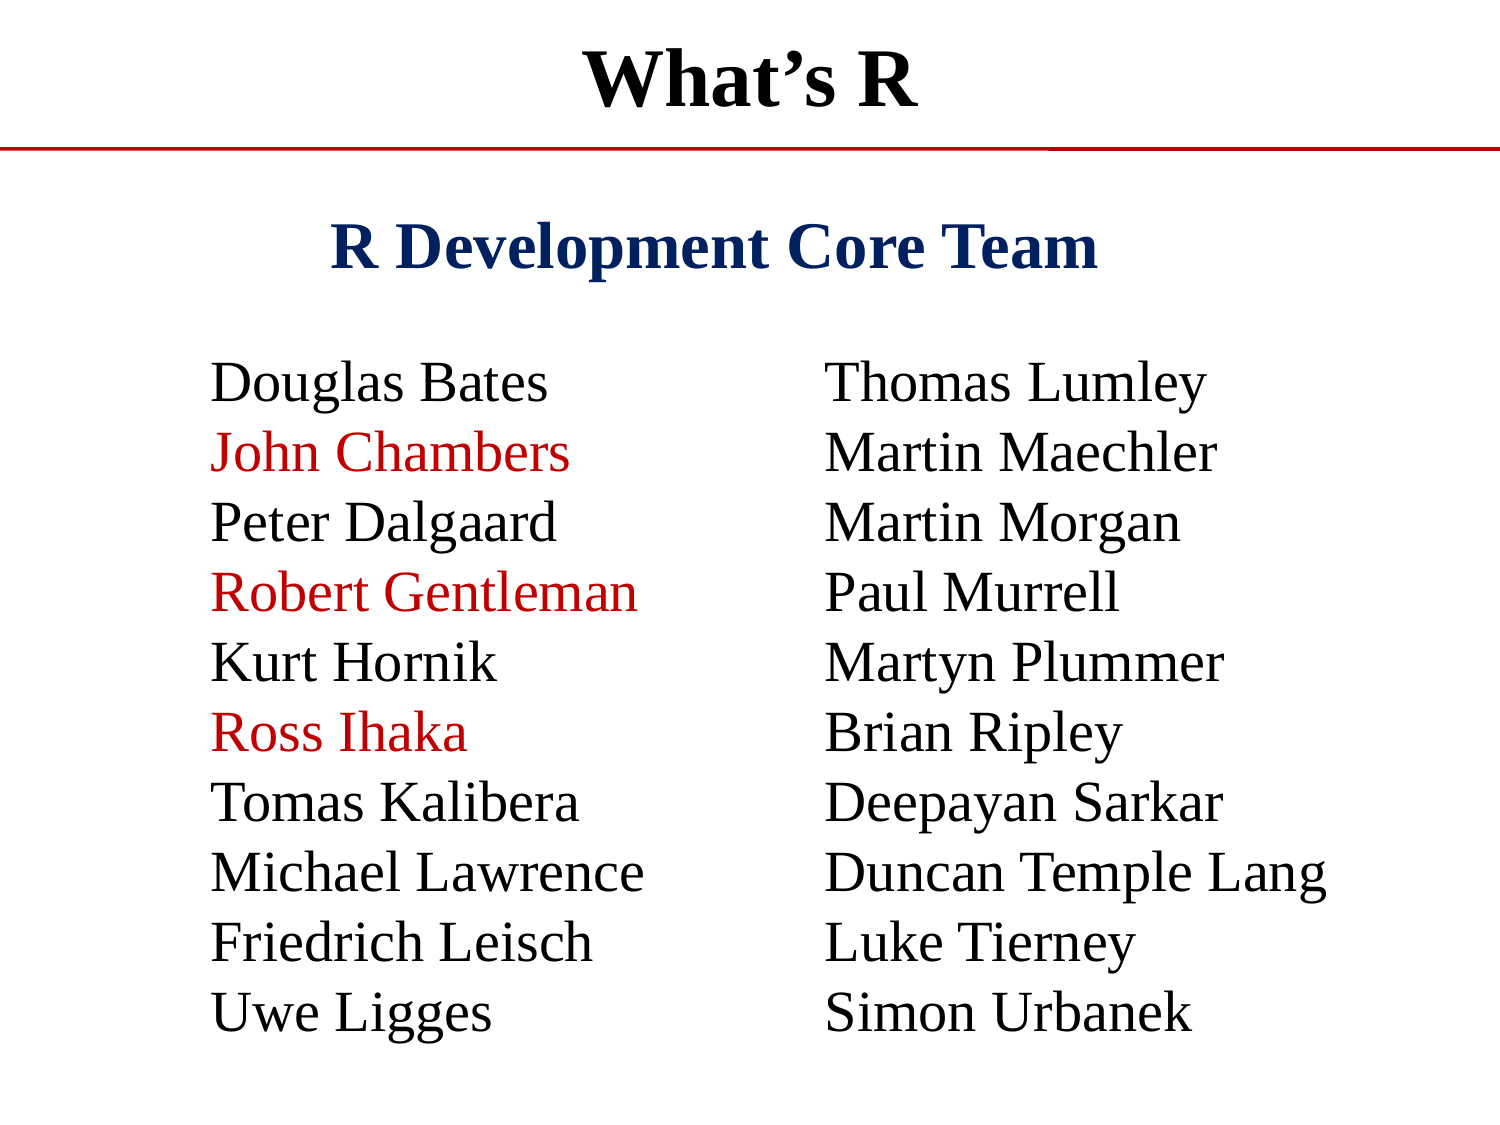

What’s R

R Development Core Team
Douglas Bates
John Chambers
Peter Dalgaard
Robert Gentleman
Kurt Hornik
Ross Ihaka
Tomas Kalibera
Michael Lawrence
Friedrich Leisch
Uwe Ligges
Thomas Lumley
Martin Maechler
Martin Morgan
Paul Murrell
Martyn Plummer
Brian Ripley
Deepayan Sarkar
Duncan Temple Lang
Luke Tierney
Simon Urbanek